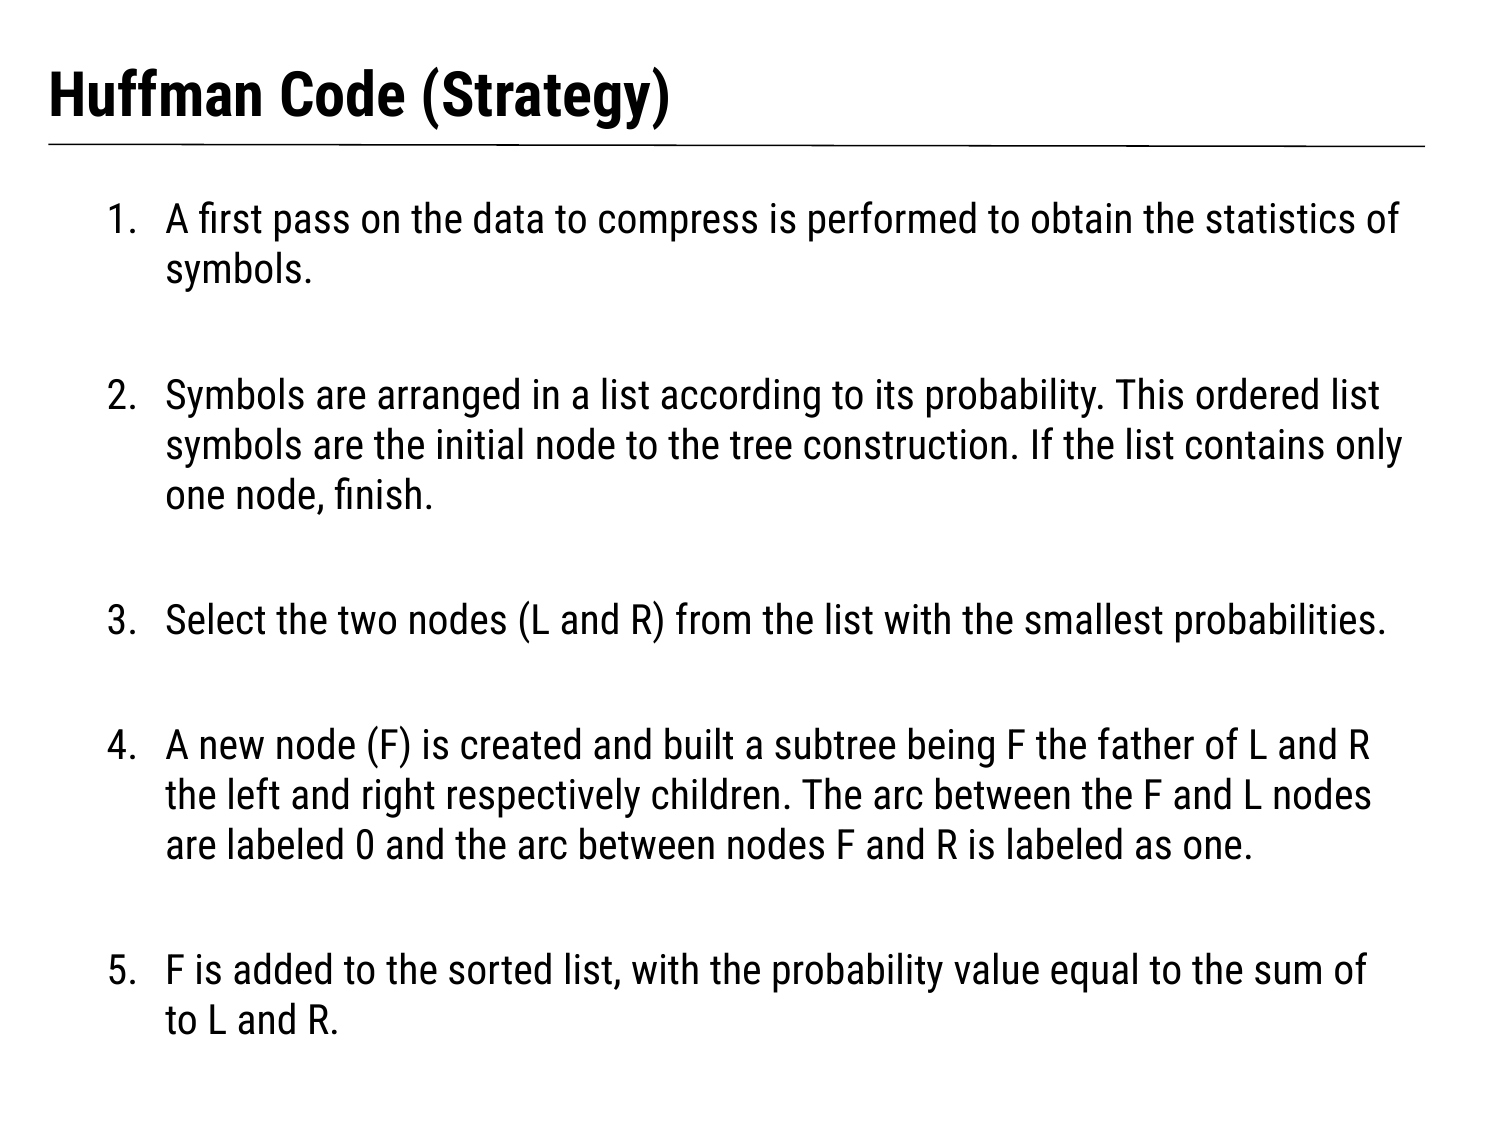

# Huffman Code (Strategy)
A first pass on the data to compress is performed to obtain the statistics of symbols.

Symbols are arranged in a list according to its probability. This ordered list symbols are the initial node to the tree construction. If the list contains only one node, finish.

Select the two nodes (L and R) from the list with the smallest probabilities.

A new node (F) is created and built a subtree being F the father of L and R the left and right respectively children. The arc between the F and L nodes are labeled 0 and the arc between nodes F and R is labeled as one.

F is added to the sorted list, with the probability value equal to the sum of to L and R.